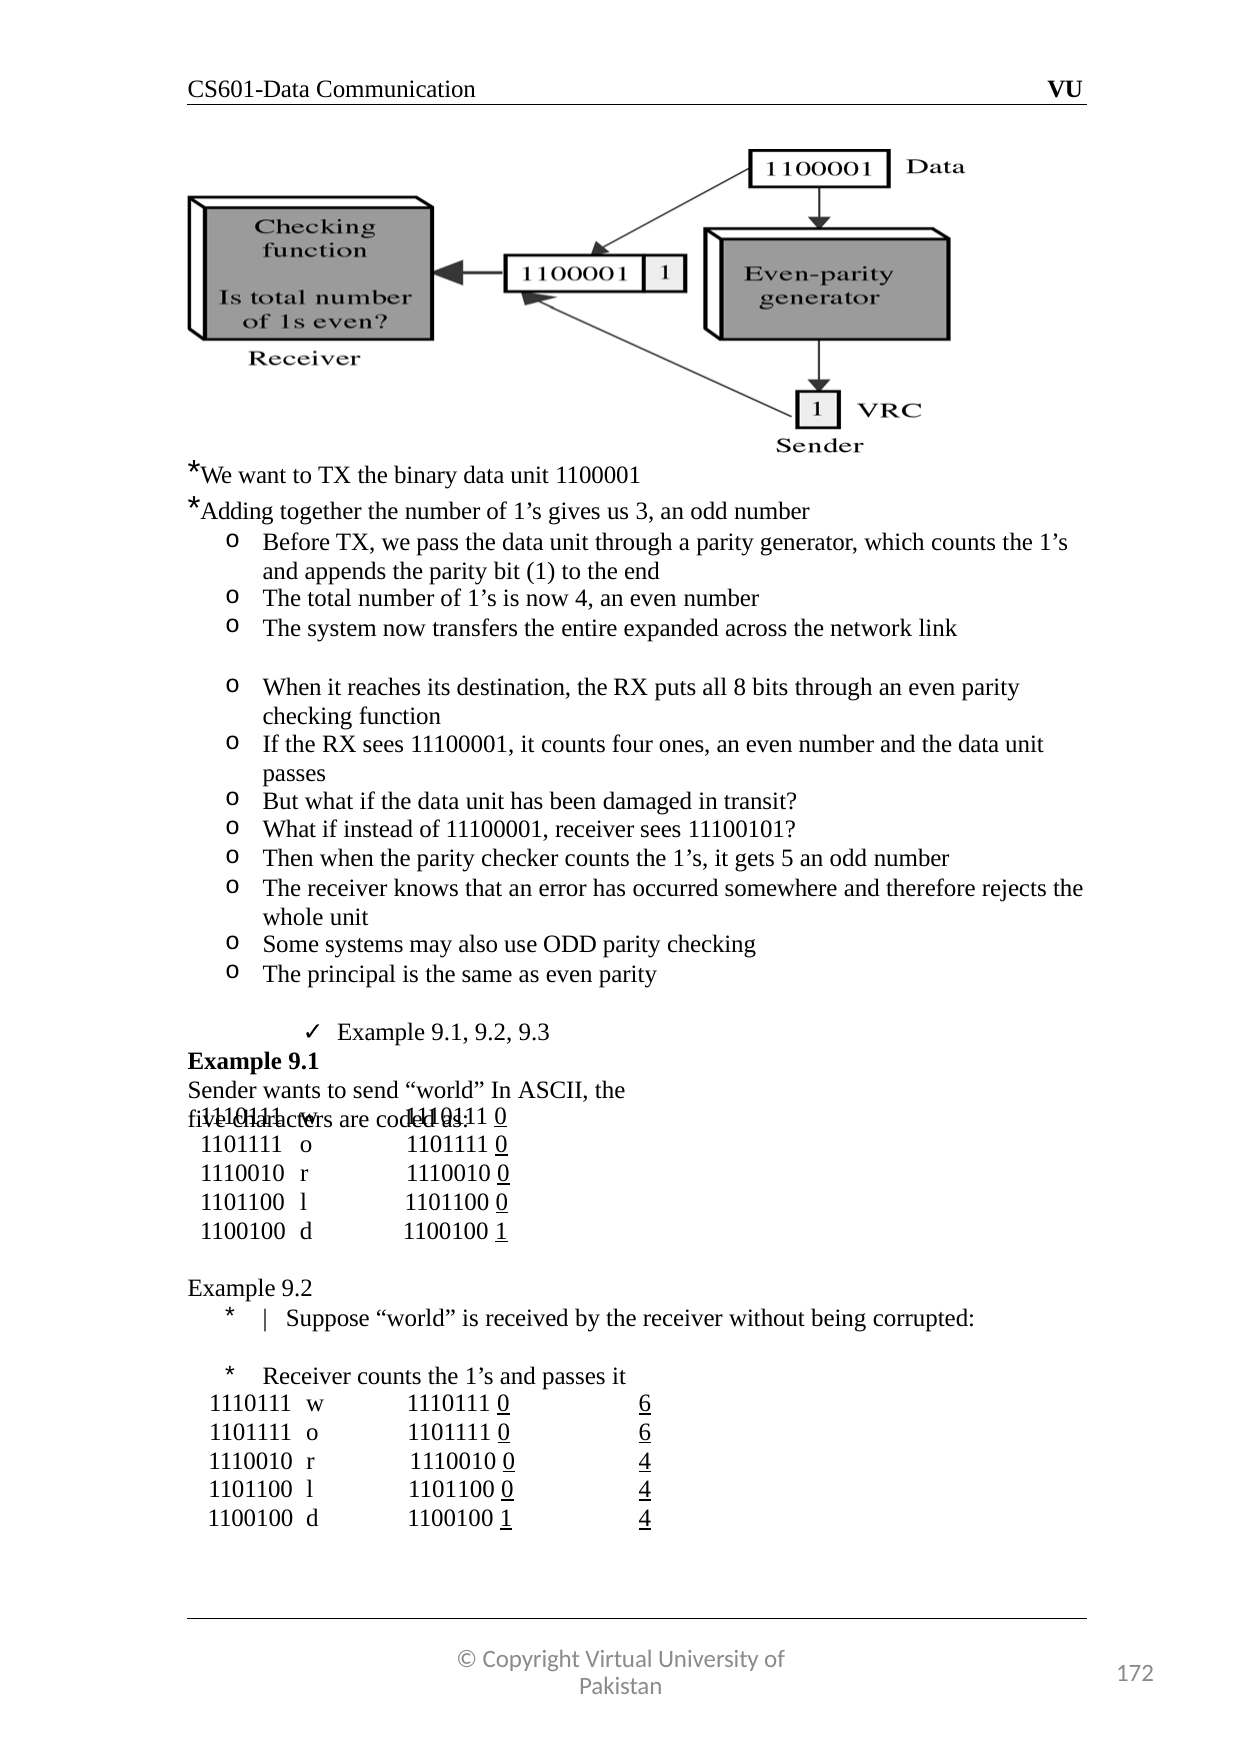

CS601-Data Communication
VU

*We want to TX the binary data unit 1100001
*Adding together the number of 1’s gives us 3, an odd number
Before TX, we pass the data unit through a parity generator, which counts the 1’s  and appends the parity bit (1) to the end
The total number of 1’s is now 4, an even number
The system now transfers the entire expanded across the network link

When it reaches its destination, the RX puts all 8 bits through an even parity  checking function
If the RX sees 11100001, it counts four ones, an even number and the data unit  passes
But what if the data unit has been damaged in transit?
What if instead of 11100001, receiver sees 11100101?
Then when the parity checker counts the 1’s, it gets 5 an odd number
The receiver knows that an error has occurred somewhere and therefore rejects the  whole unit
Some systems may also use ODD parity checking
The principal is the same as even parity

✓     Example 9.1, 9.2, 9.3
Example 9.1
Sender wants to send “world” In ASCII, the five characters are coded as:
| 1110111 | w | 1110111 0 |
| --- | --- | --- |
| 1101111 | o | 1101111 0 |
| 1110010 | r | 1110010 0 |
| 1101100 | l | 1101100 0 |
| 1100100 | d | 1100100 1 |
Example 9.2
|   Suppose “world” is received by the receiver without being corrupted:

Receiver counts the 1’s and passes it
| 1110111 | w | 1110111 0 6 |
| --- | --- | --- |
| 1101111 | o | 1101111 0 6 |
| 1110010 | r | 1110010 0 4 |
| 1101100 | l | 1101100 0 4 |
| 1100100 | d | 1100100 1 4 |

© Copyright Virtual University of Pakistan
172